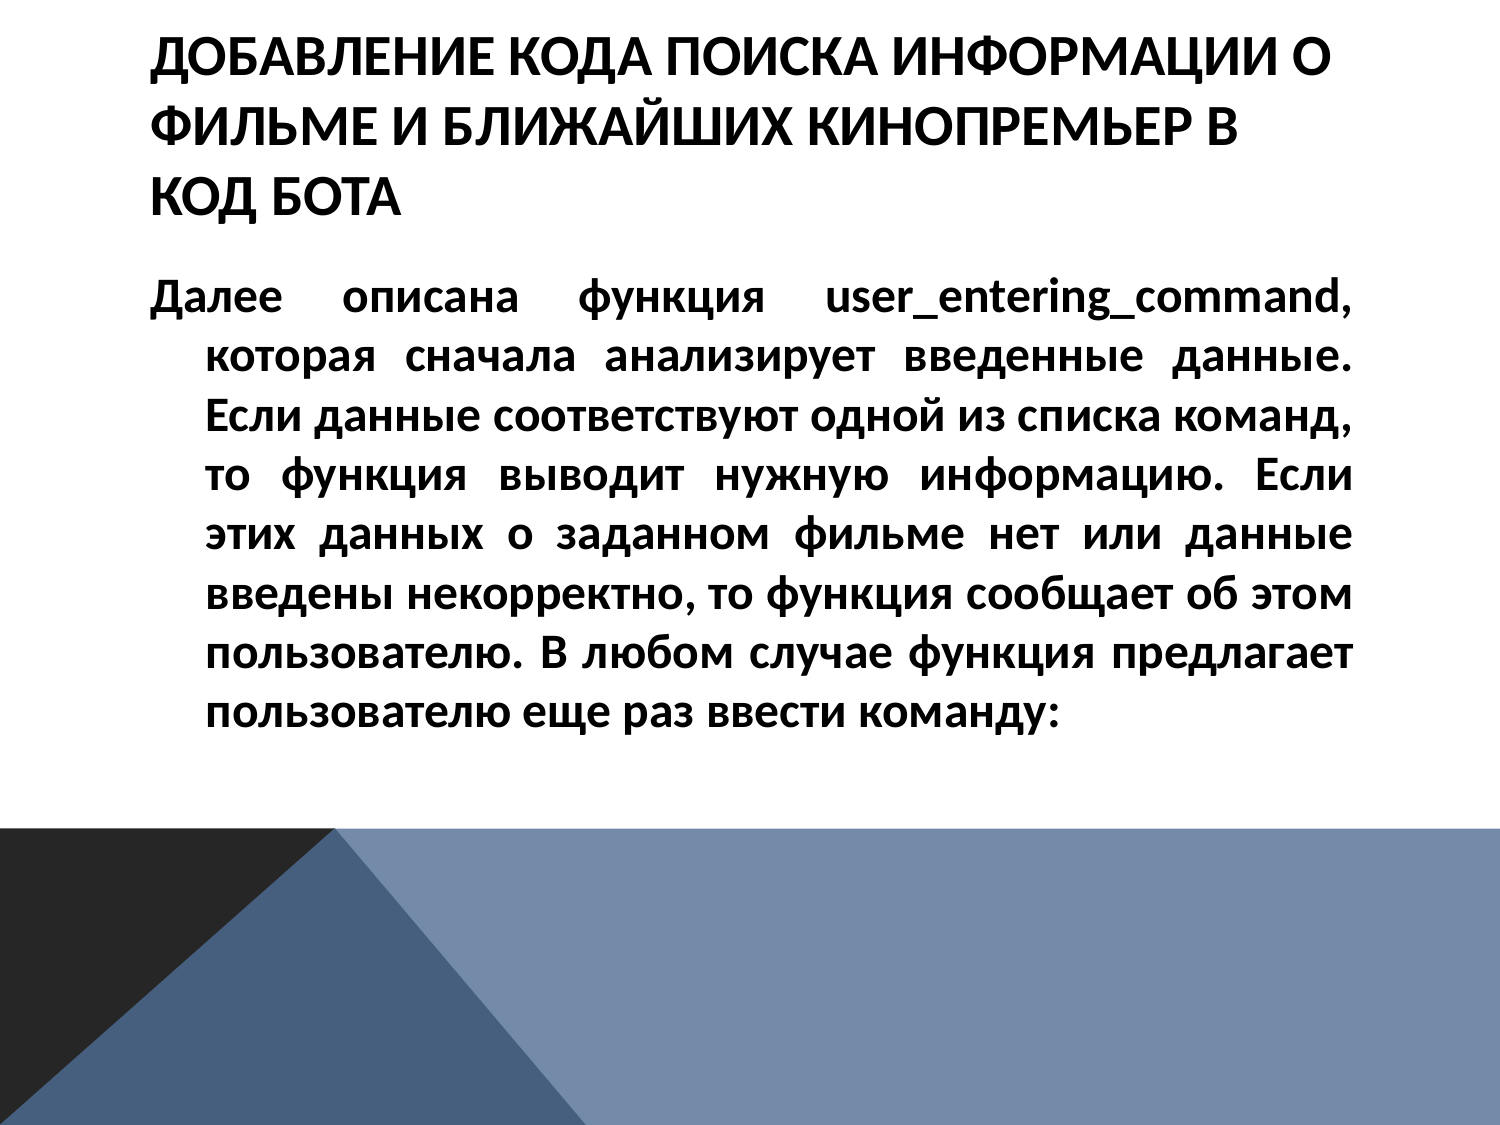

# Добавление кода поиска информации о фильме и ближайших кинопремьер в код бота
Далее описана функция user_entering_command, которая сначала анализирует введенные данные. Если данные соответствуют одной из списка команд, то функция выводит нужную информацию. Если этих данных о заданном фильме нет или данные введены некорректно, то функция сообщает об этом пользователю. В любом случае функция предлагает пользователю еще раз ввести команду: